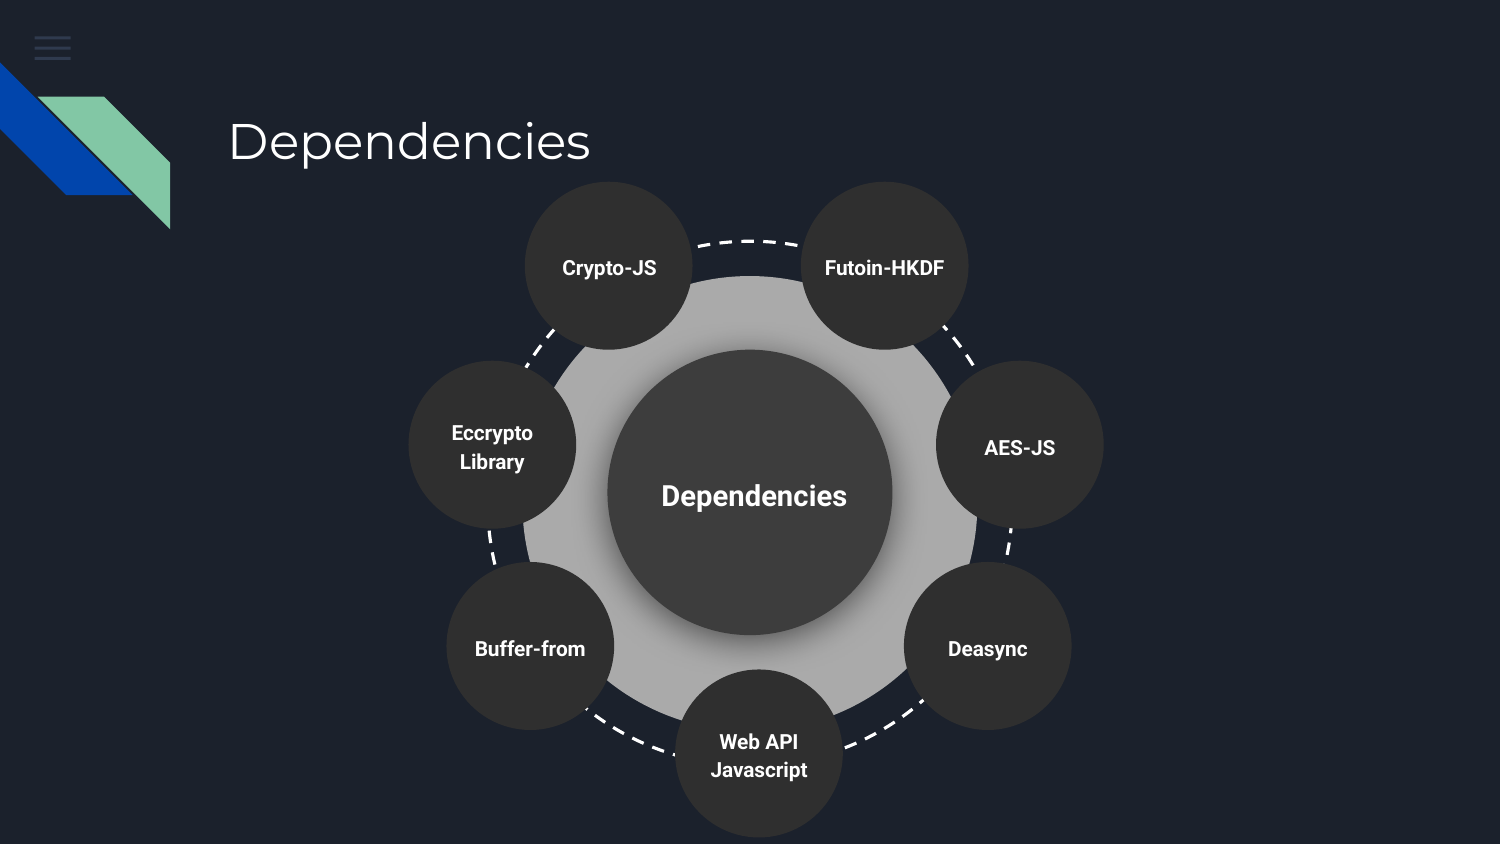

# Dependencies

Futoin-HKDF

Crypto-JS

Dependencies

Eccrypto Library

AES-JS

Deasync

Buffer-from

Web API Javascript